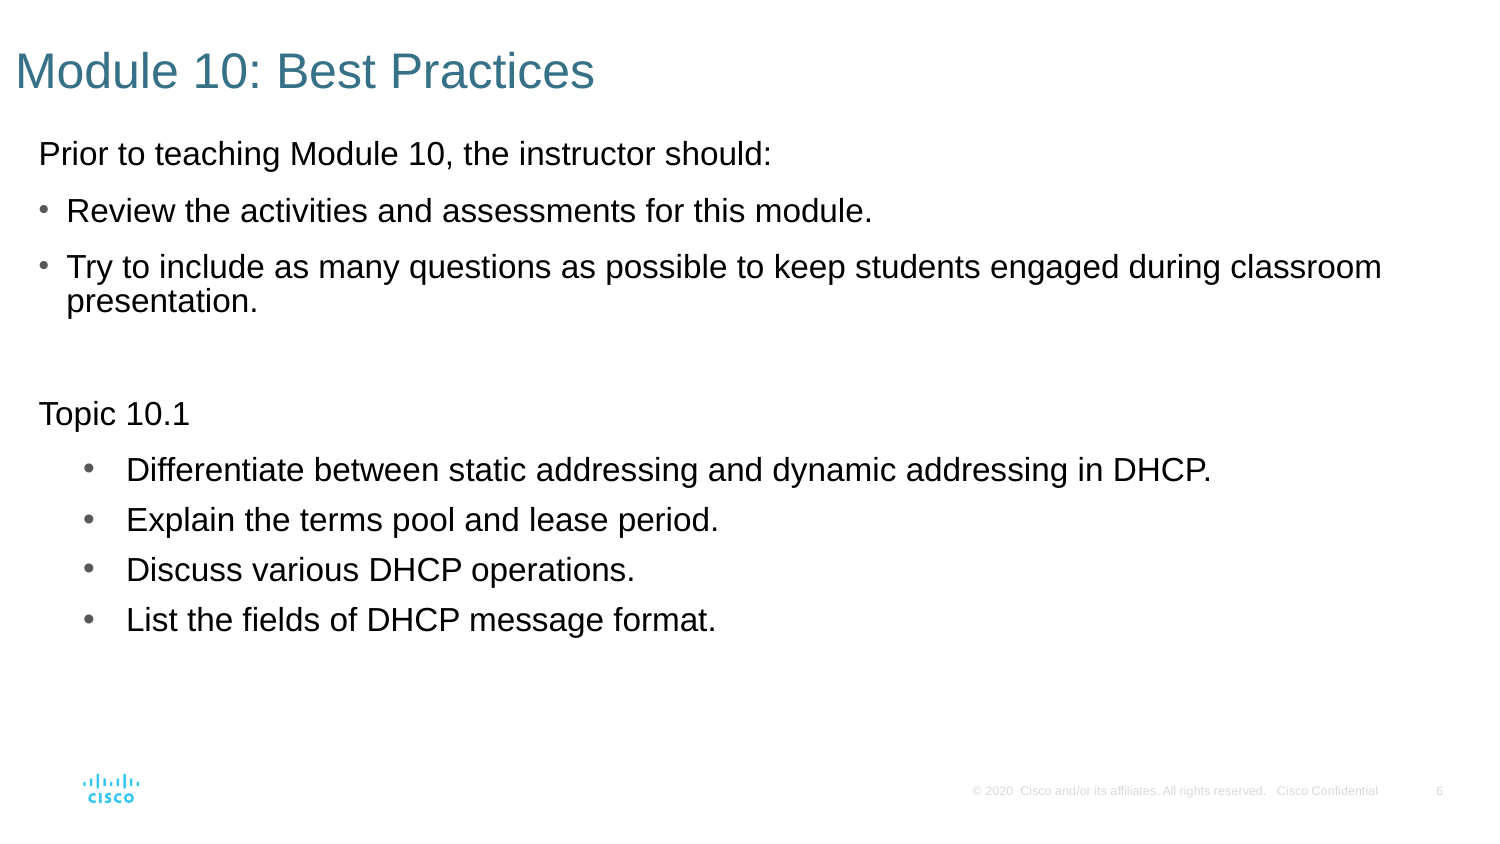

# Module 10: Best Practices
Prior to teaching Module 10, the instructor should:
Review the activities and assessments for this module.
Try to include as many questions as possible to keep students engaged during classroom presentation.

Topic 10.1
Differentiate between static addressing and dynamic addressing in DHCP.
Explain the terms pool and lease period.
Discuss various DHCP operations.
List the fields of DHCP message format.